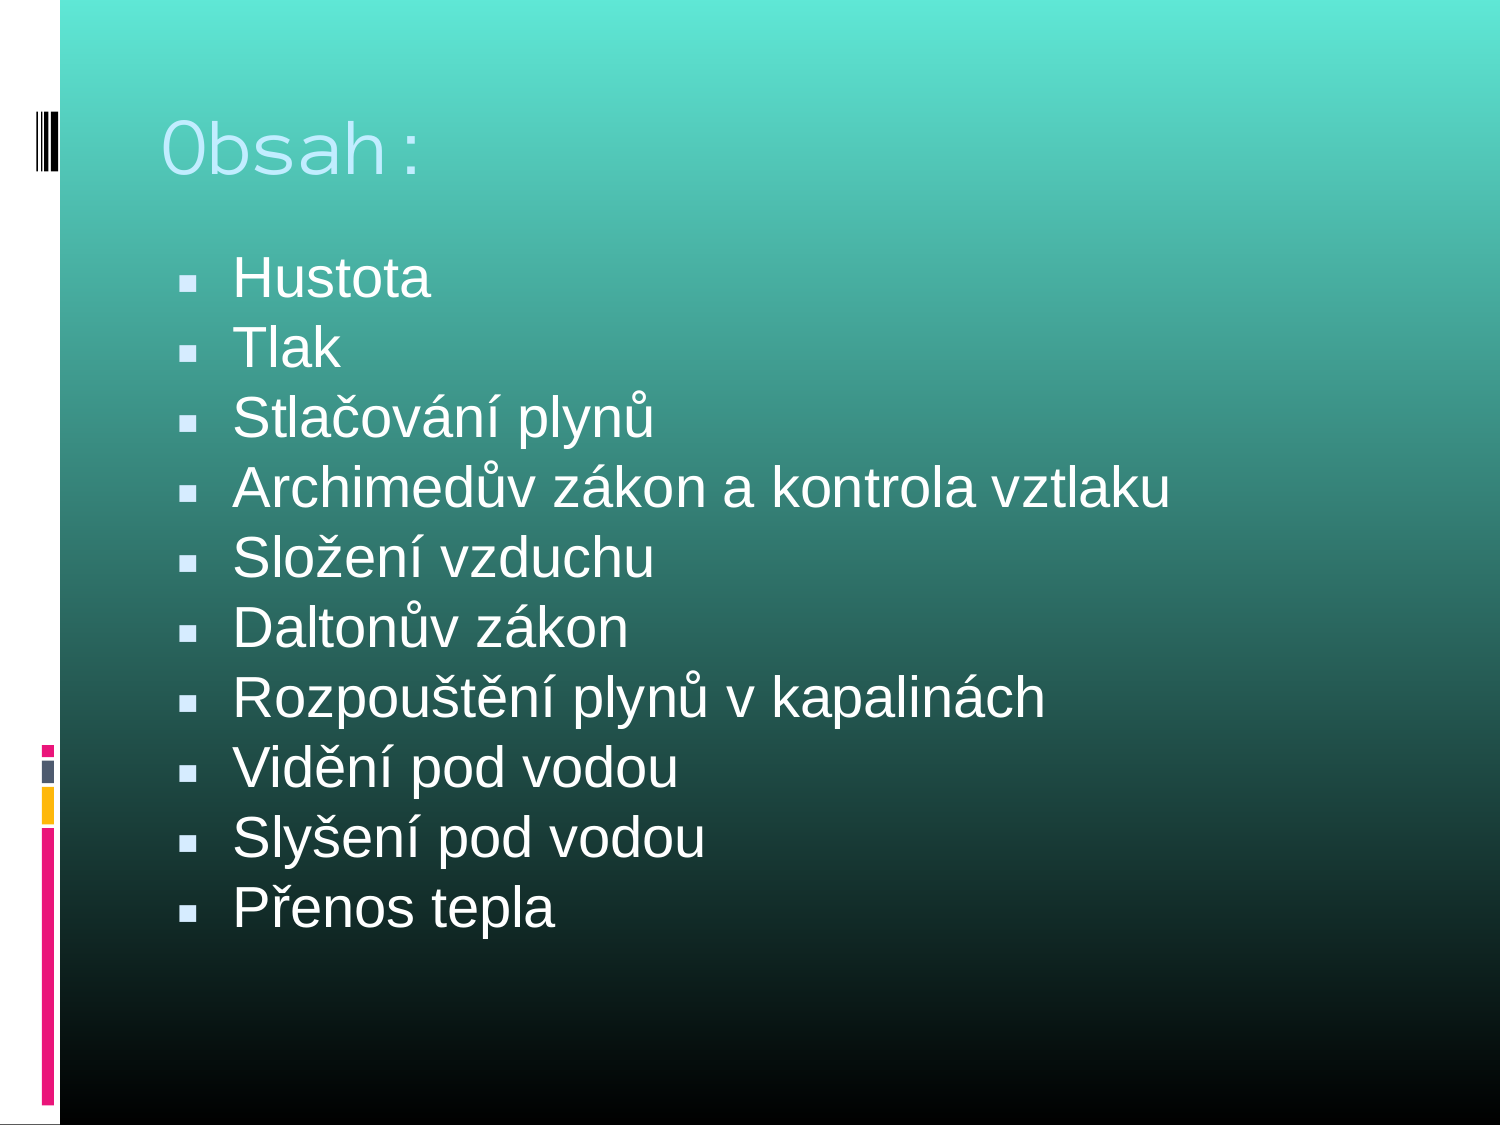

# Obsah:
Hustota
Tlak
Stlačování plynů
Archimedův zákon a kontrola vztlaku
Složení vzduchu
Daltonův zákon
Rozpouštění plynů v kapalinách
Vidění pod vodou
Slyšení pod vodou
Přenos tepla